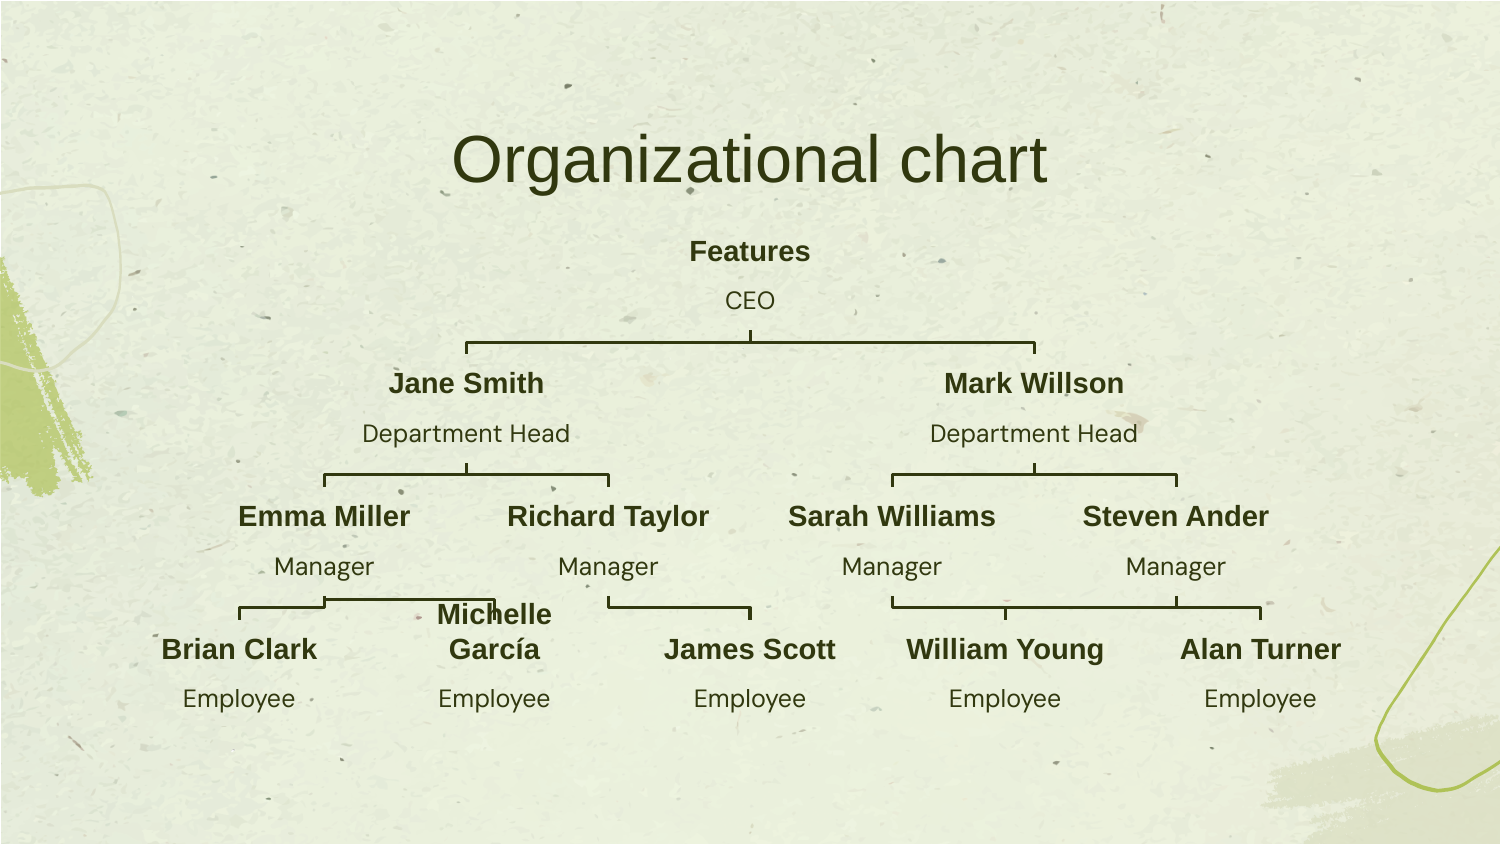

# Organizational chart
Features
CEO
Jane Smith
Mark Willson
Department Head
Department Head
Emma Miller
Richard Taylor
Sarah Williams
Steven Ander
Manager
Manager
Manager
Manager
Brian Clark
Michelle García
James Scott
William Young
Alan Turner
Employee
Employee
Employee
Employee
Employee